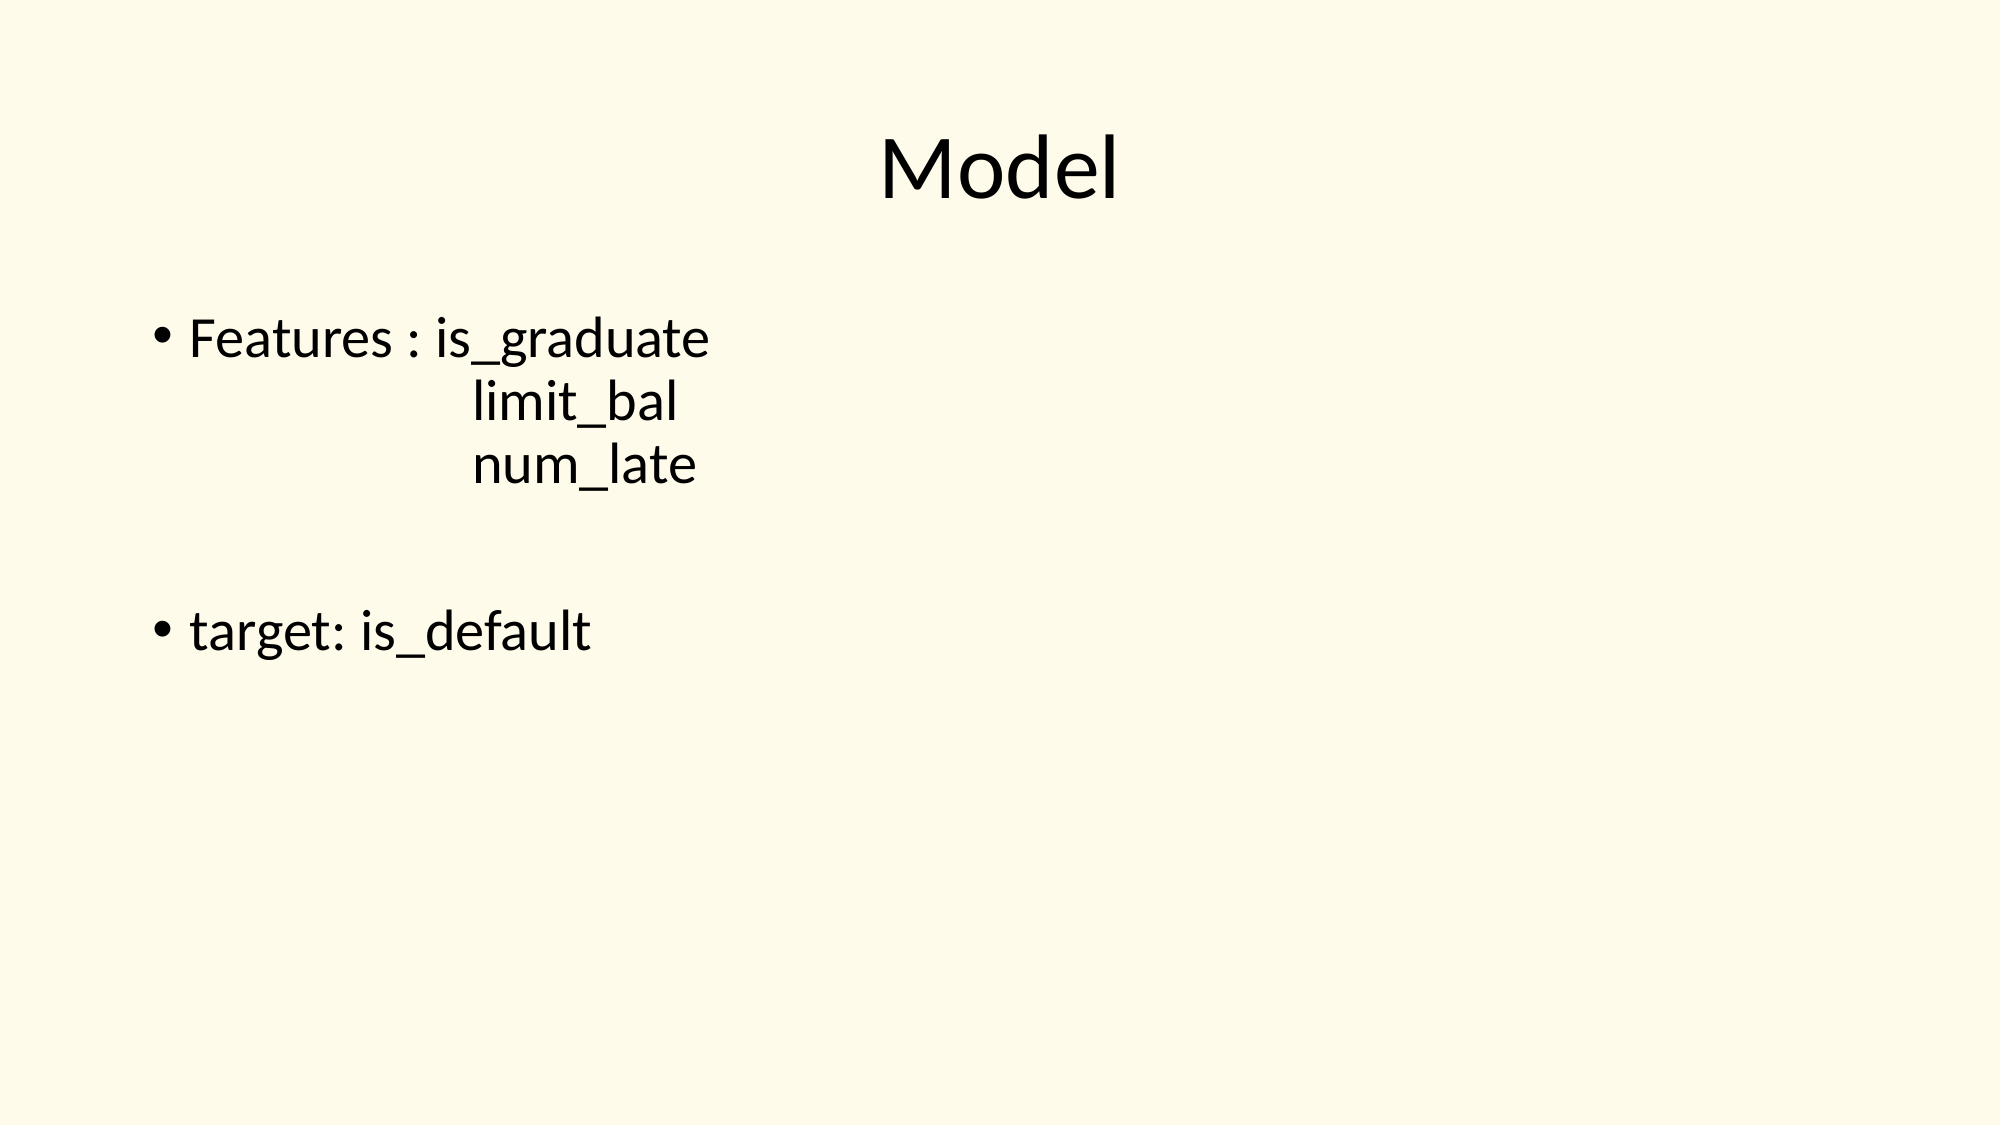

# Model
Features : is_graduate									          limit_bal									          num_late

target: is_default